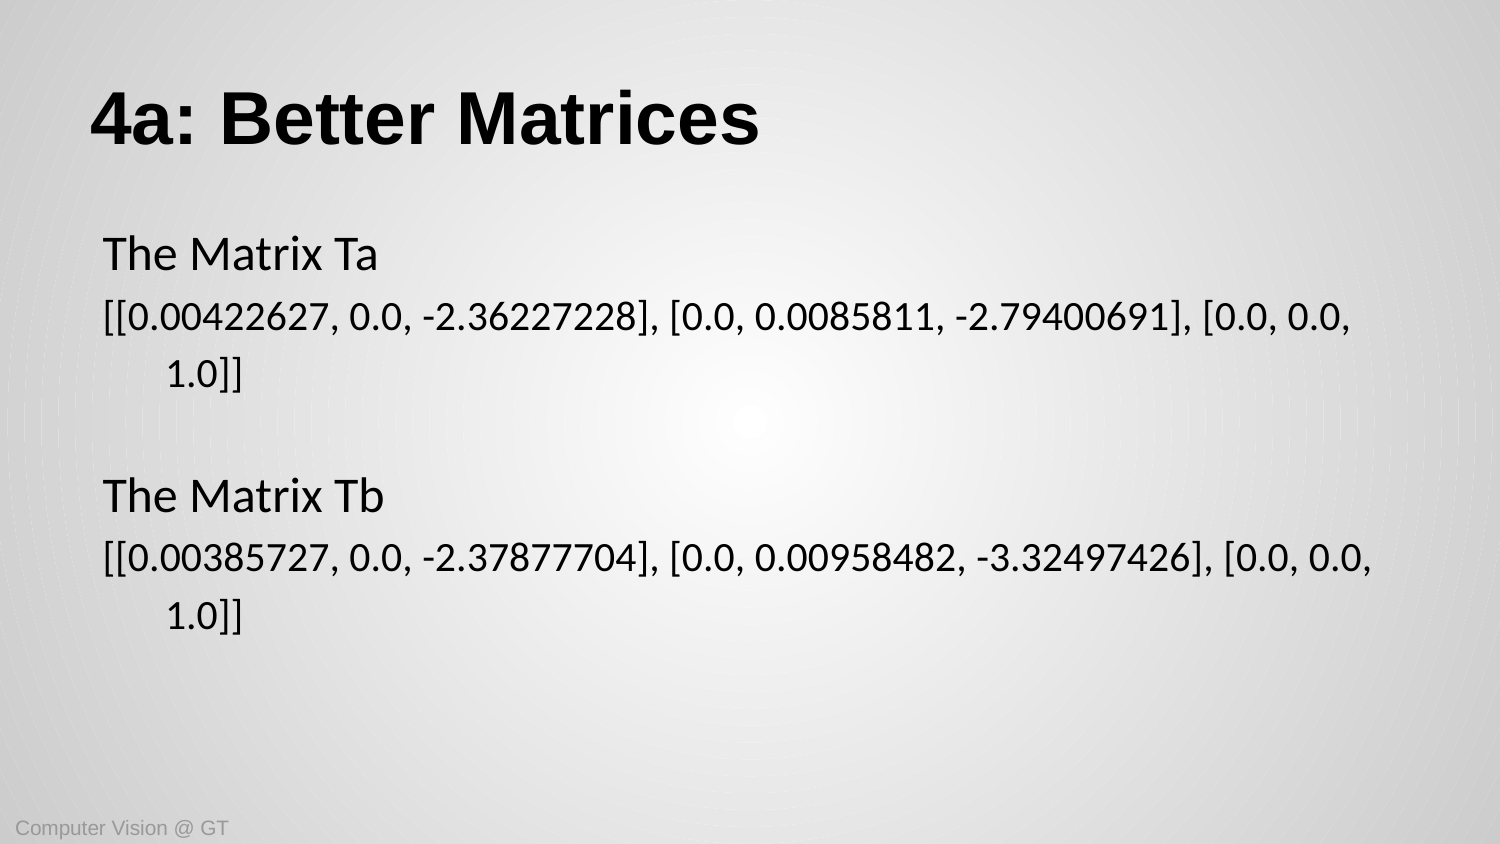

# 4a: Better Matrices
The Matrix Ta
[[0.00422627, 0.0, -2.36227228], [0.0, 0.0085811, -2.79400691], [0.0, 0.0, 1.0]]

The Matrix Tb
[[0.00385727, 0.0, -2.37877704], [0.0, 0.00958482, -3.32497426], [0.0, 0.0, 1.0]]

Computer Vision @ GT